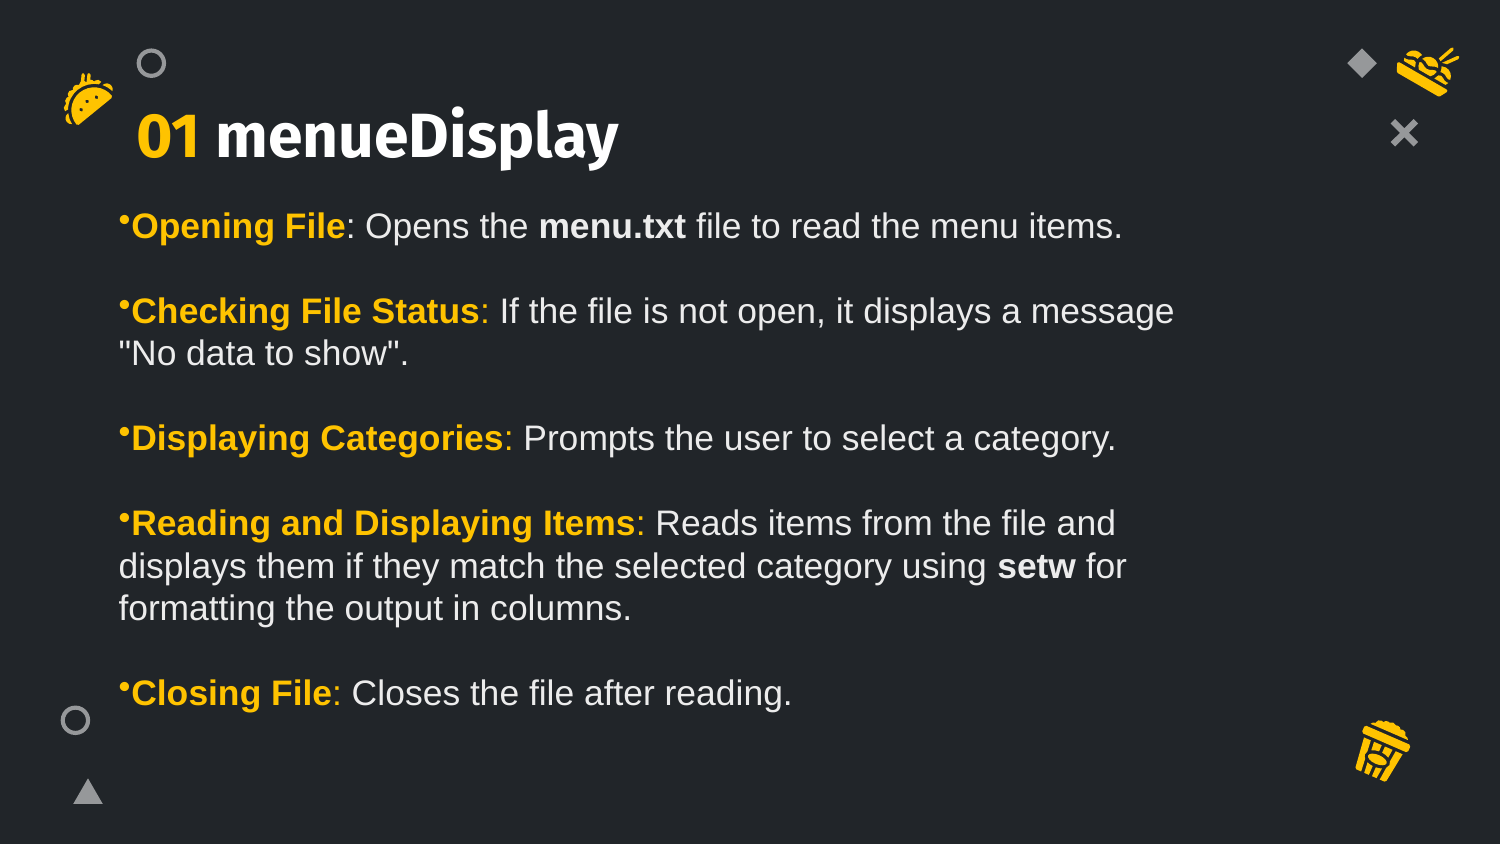

# 01 menueDisplay
Opening File: Opens the menu.txt file to read the menu items.

Checking File Status: If the file is not open, it displays a message "No data to show".

Displaying Categories: Prompts the user to select a category.

Reading and Displaying Items: Reads items from the file and displays them if they match the selected category using setw for formatting the output in columns.

Closing File: Closes the file after reading.